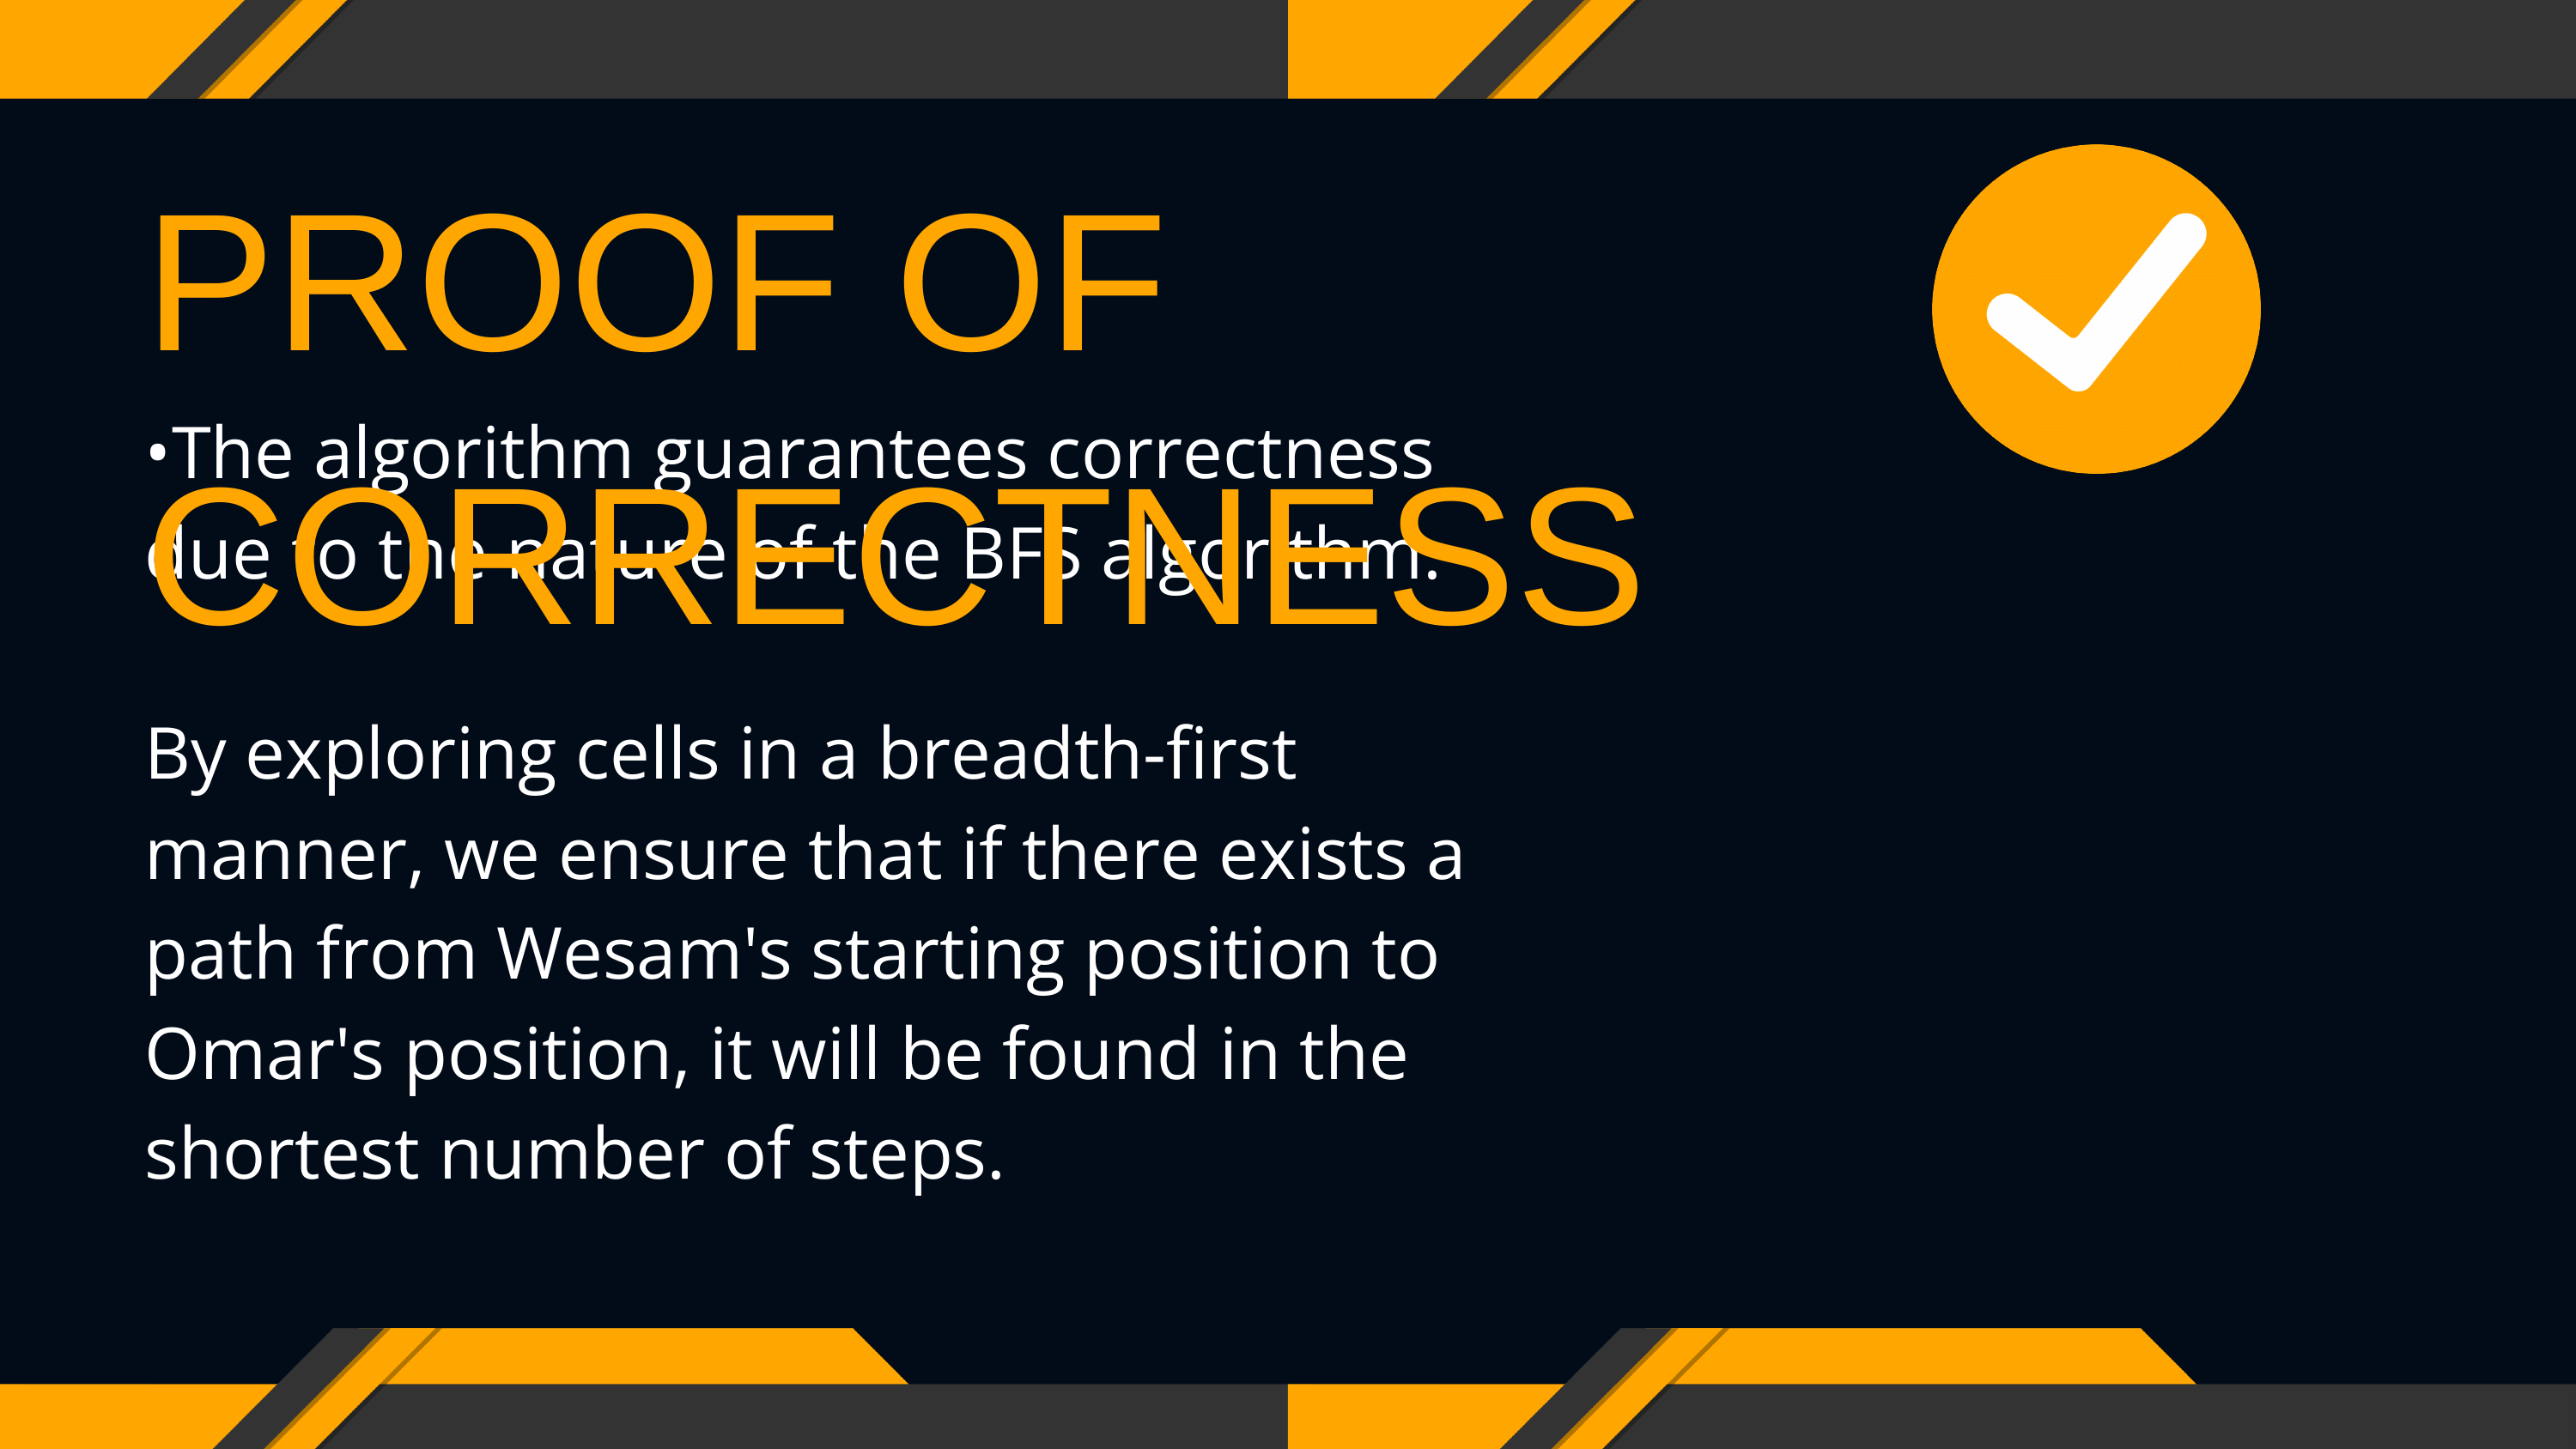

PROOF OF CORRECTNESS

•The algorithm guarantees correctness due to the nature of the BFS algorithm.

By exploring cells in a breadth-first manner, we ensure that if there exists a path from Wesam's starting position to Omar's position, it will be found in the shortest number of steps.